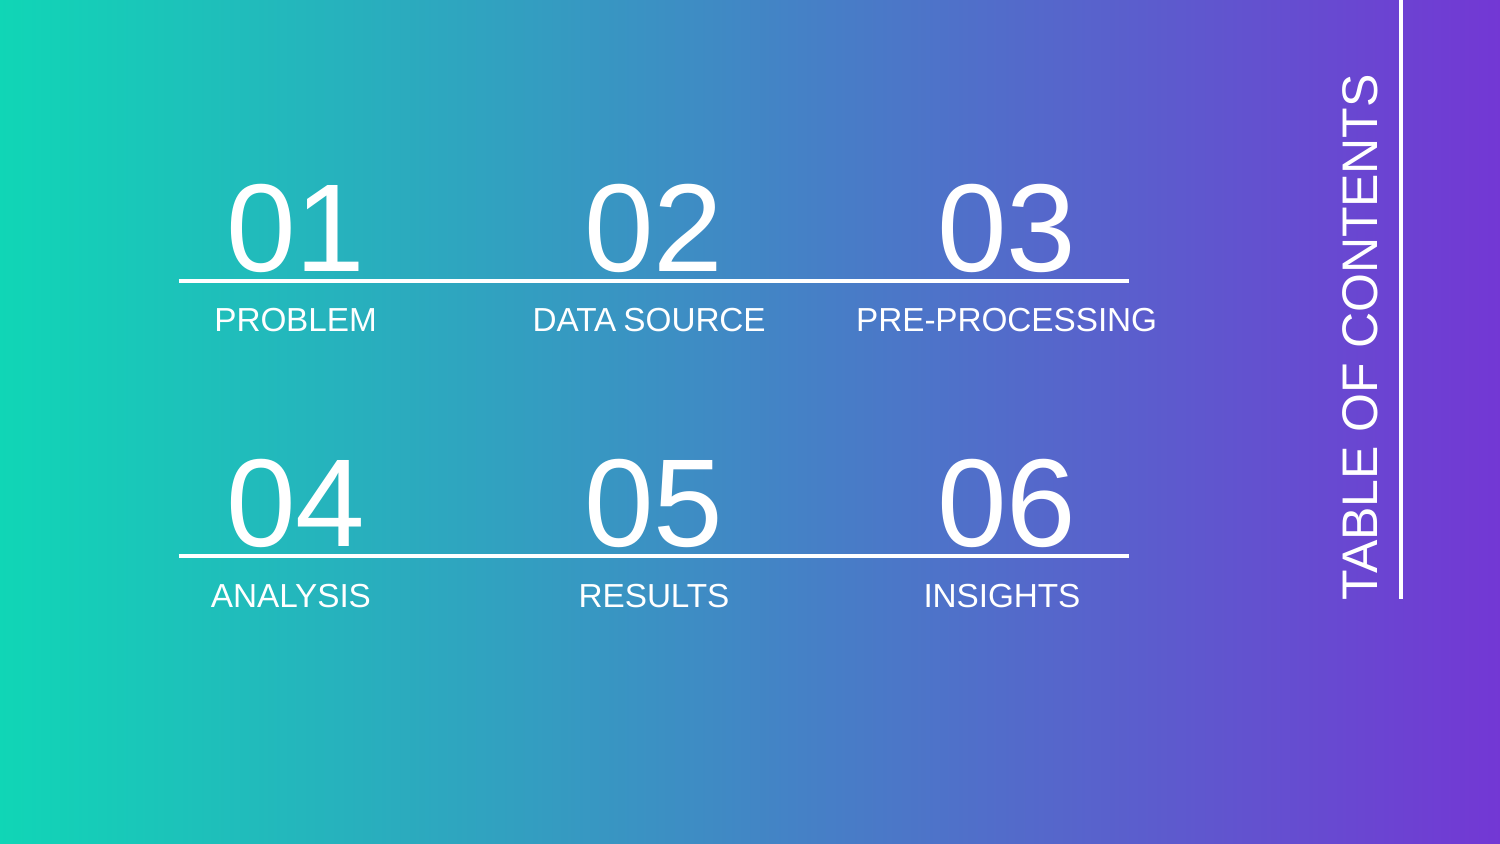

01
02
03
PROBLEM
# DATA SOURCE
PRE-PROCESSING
TABLE OF CONTENTS
04
05
06
ANALYSIS
RESULTS
INSIGHTS